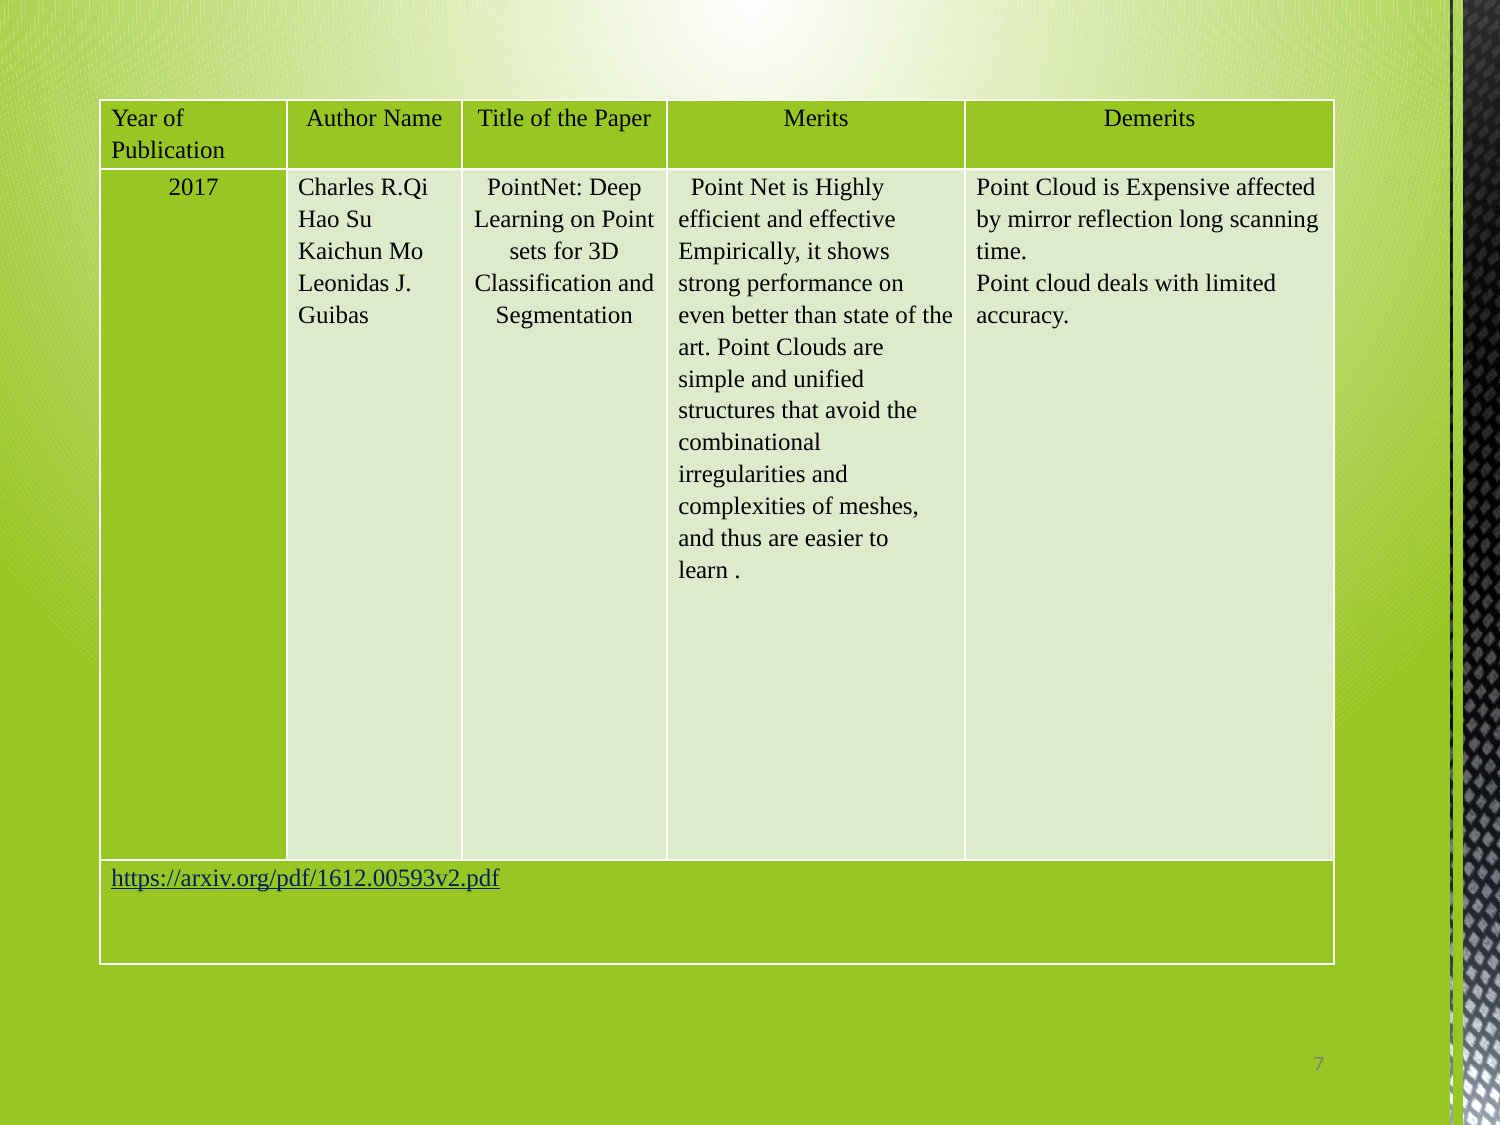

| Year of Publication | Author Name | Title of the Paper | Merits | Demerits |
| --- | --- | --- | --- | --- |
| 2017 | Charles R.Qi Hao Su Kaichun Mo Leonidas J. Guibas | PointNet: Deep Learning on Point sets for 3D Classification and Segmentation | Point Net is Highly efficient and effective Empirically, it shows strong performance on even better than state of the art. Point Clouds are simple and unified structures that avoid the combinational irregularities and complexities of meshes, and thus are easier to learn . | Point Cloud is Expensive affected by mirror reflection long scanning time. Point cloud deals with limited accuracy. |
| https://arxiv.org/pdf/1612.00593v2.pdf |  |  |  |  |
7